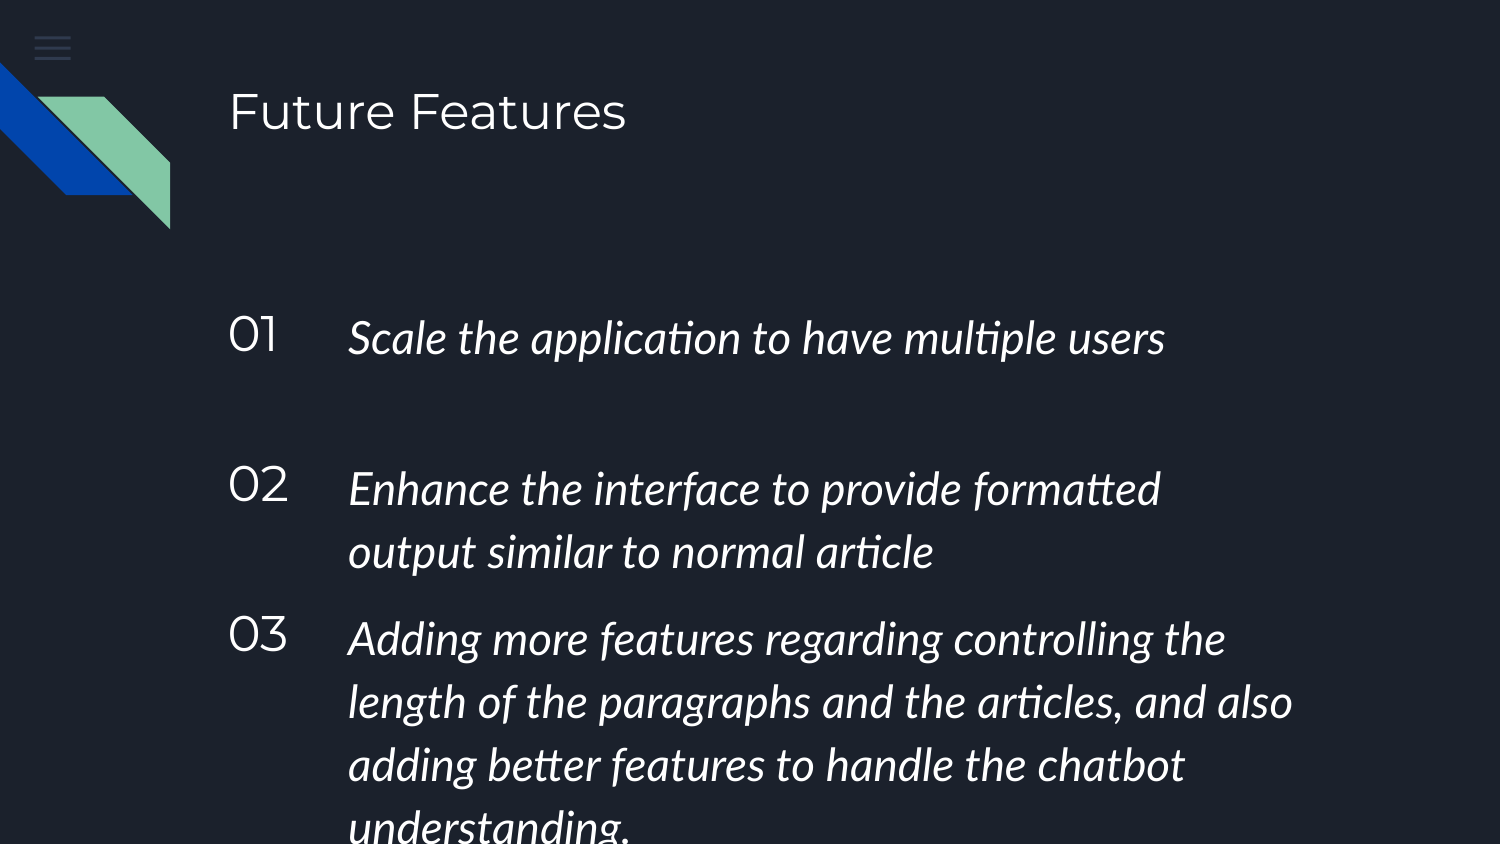

# Future Features
01

Scale the application to have multiple users
02

Enhance the interface to provide formatted output similar to normal article
03
Adding more features regarding controlling the length of the paragraphs and the articles, and also adding better features to handle the chatbot understanding.